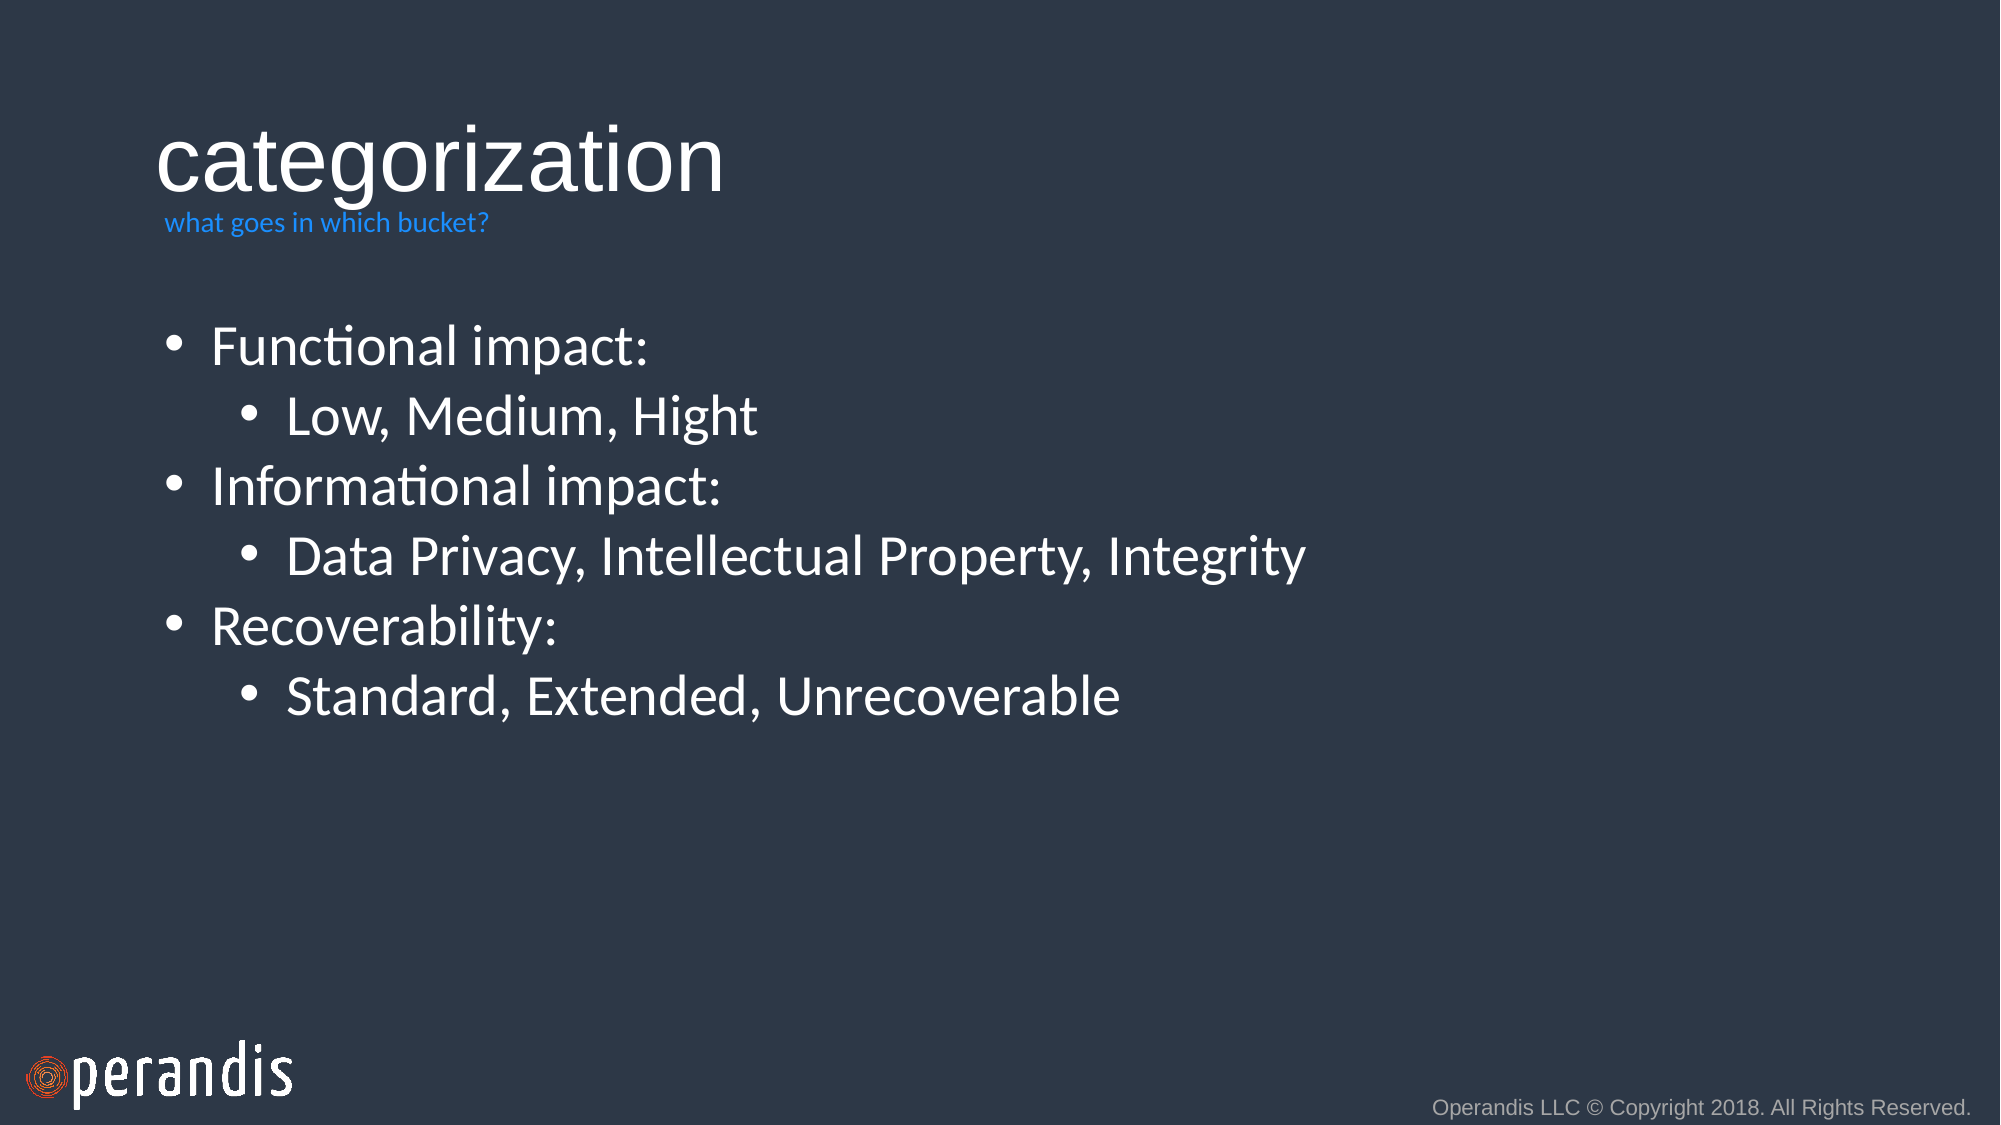

# categorization
what goes in which bucket?
Functional impact:
Low, Medium, Hight
Informational impact:
Data Privacy, Intellectual Property, Integrity
Recoverability:
Standard, Extended, Unrecoverable